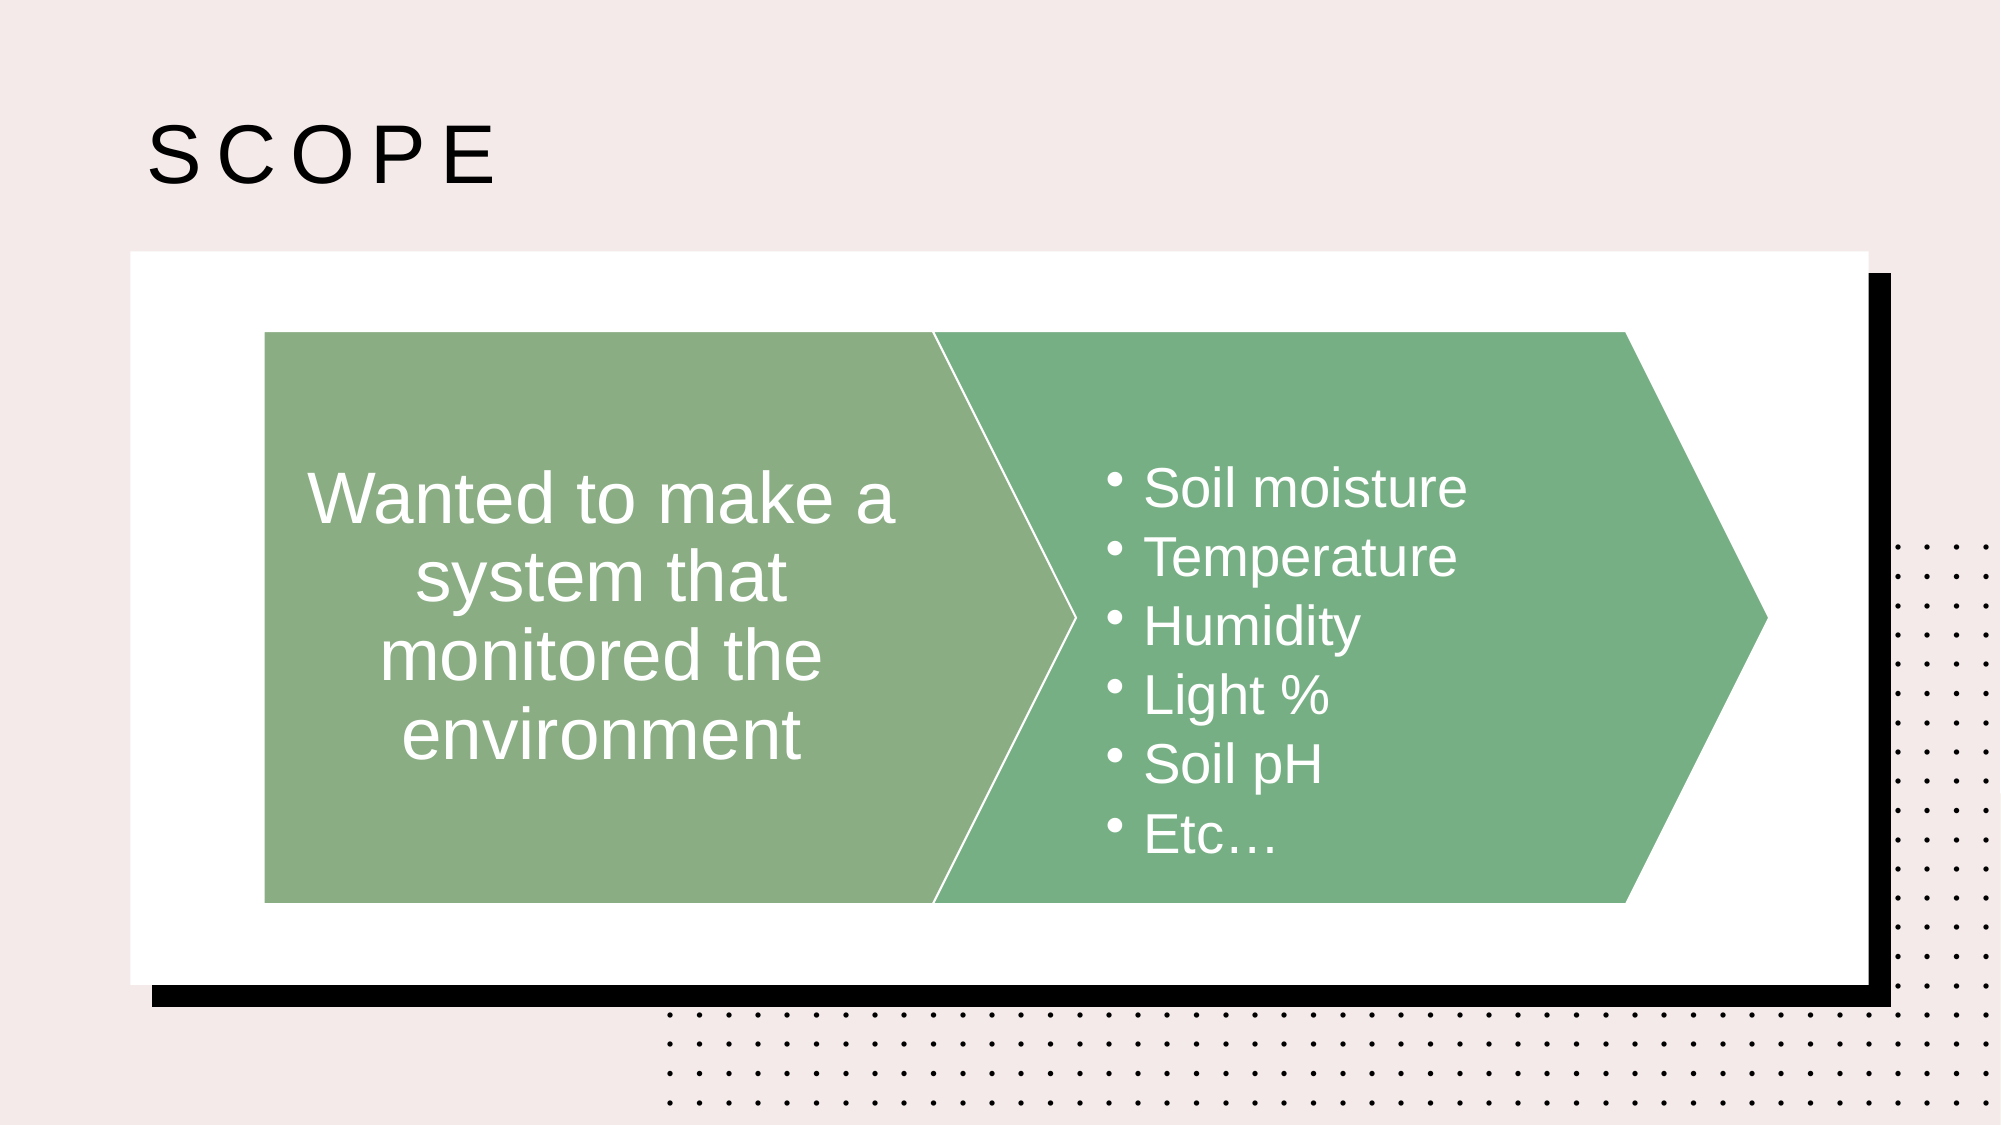

# scope

Wanted to make a system that monitored the environment

Soil moisture
Temperature
Humidity
Light %
Soil pH
Etc…